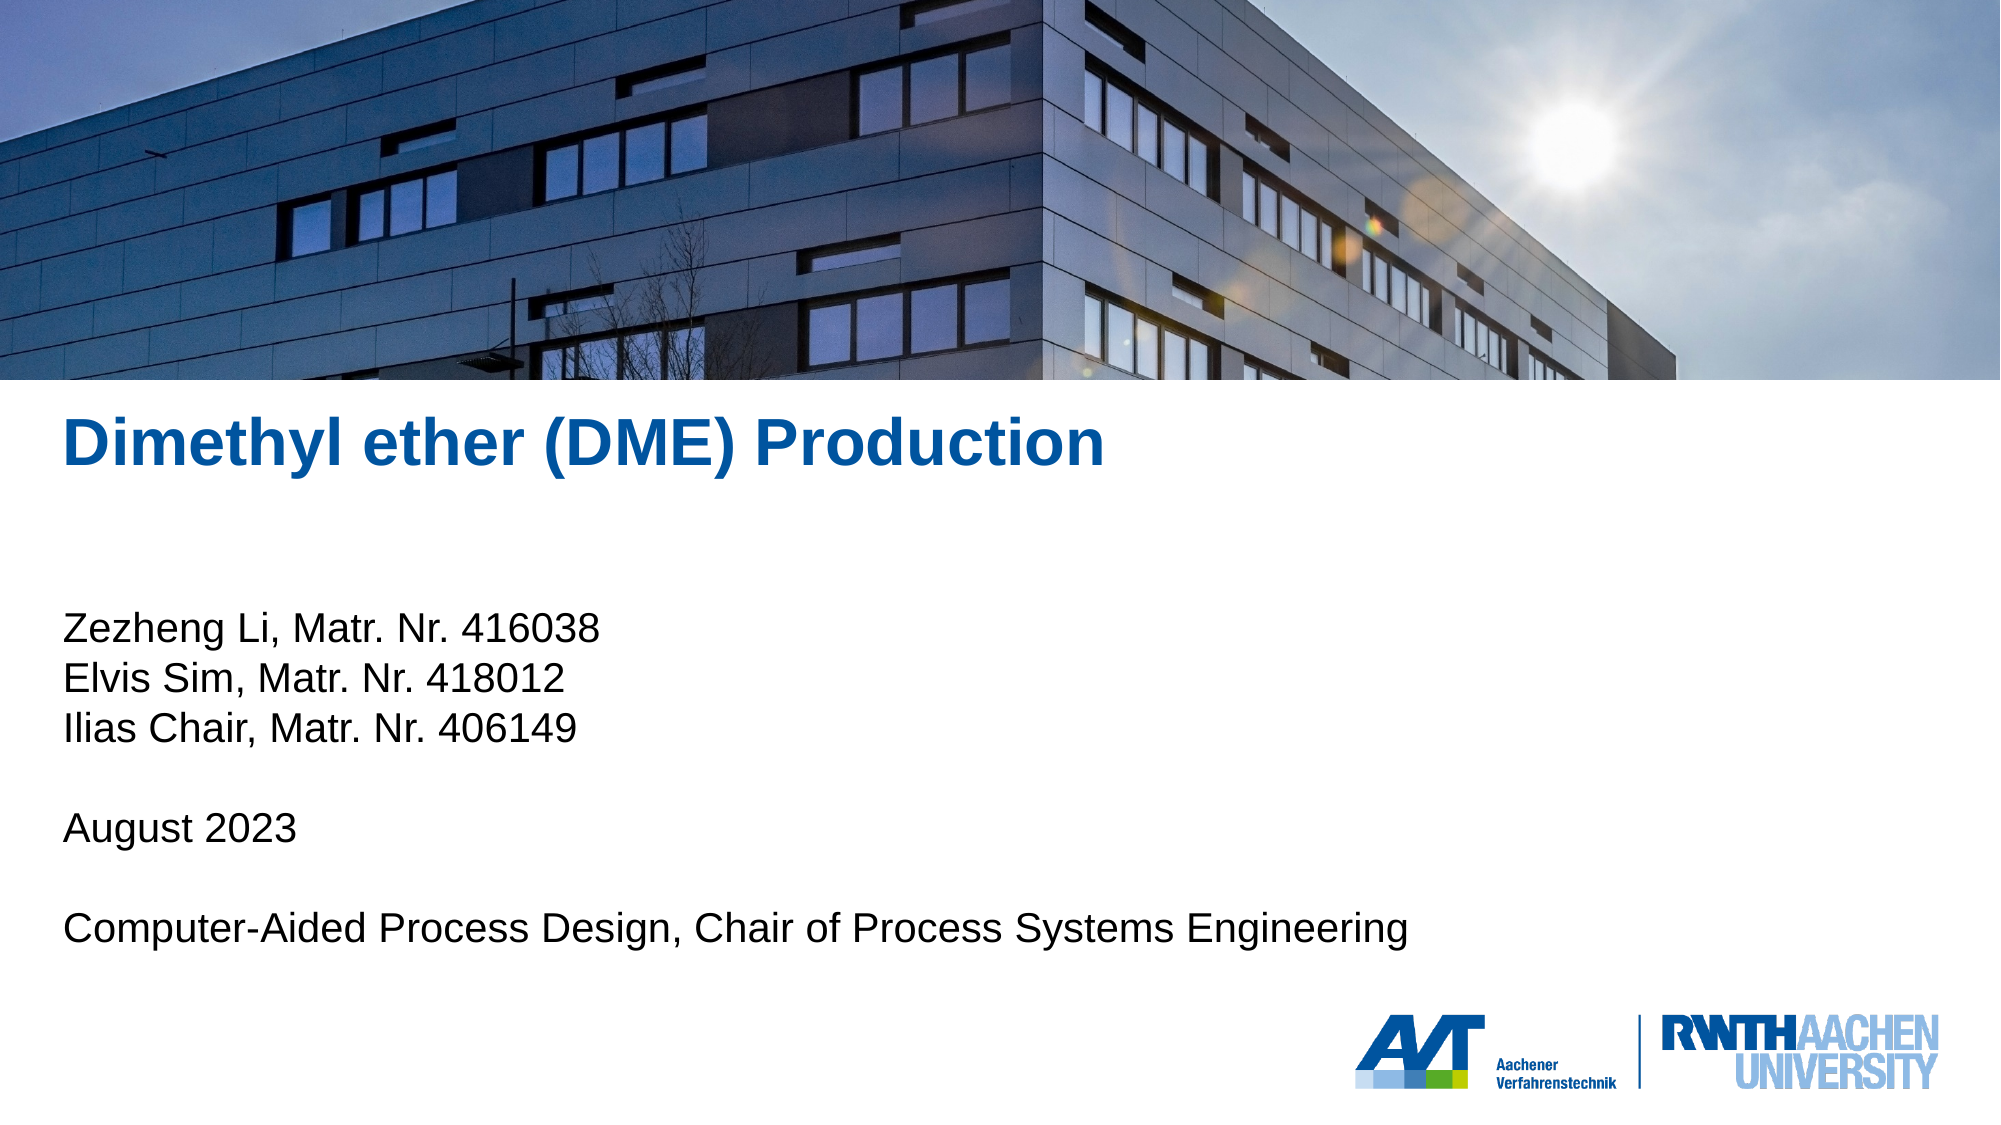

# Dimethyl ether (DME) Production
Zezheng Li, Matr. Nr. 416038
Elvis Sim, Matr. Nr. 418012
Ilias Chair, Matr. Nr. 406149

August 2023

Computer-Aided Process Design, Chair of Process Systems Engineering